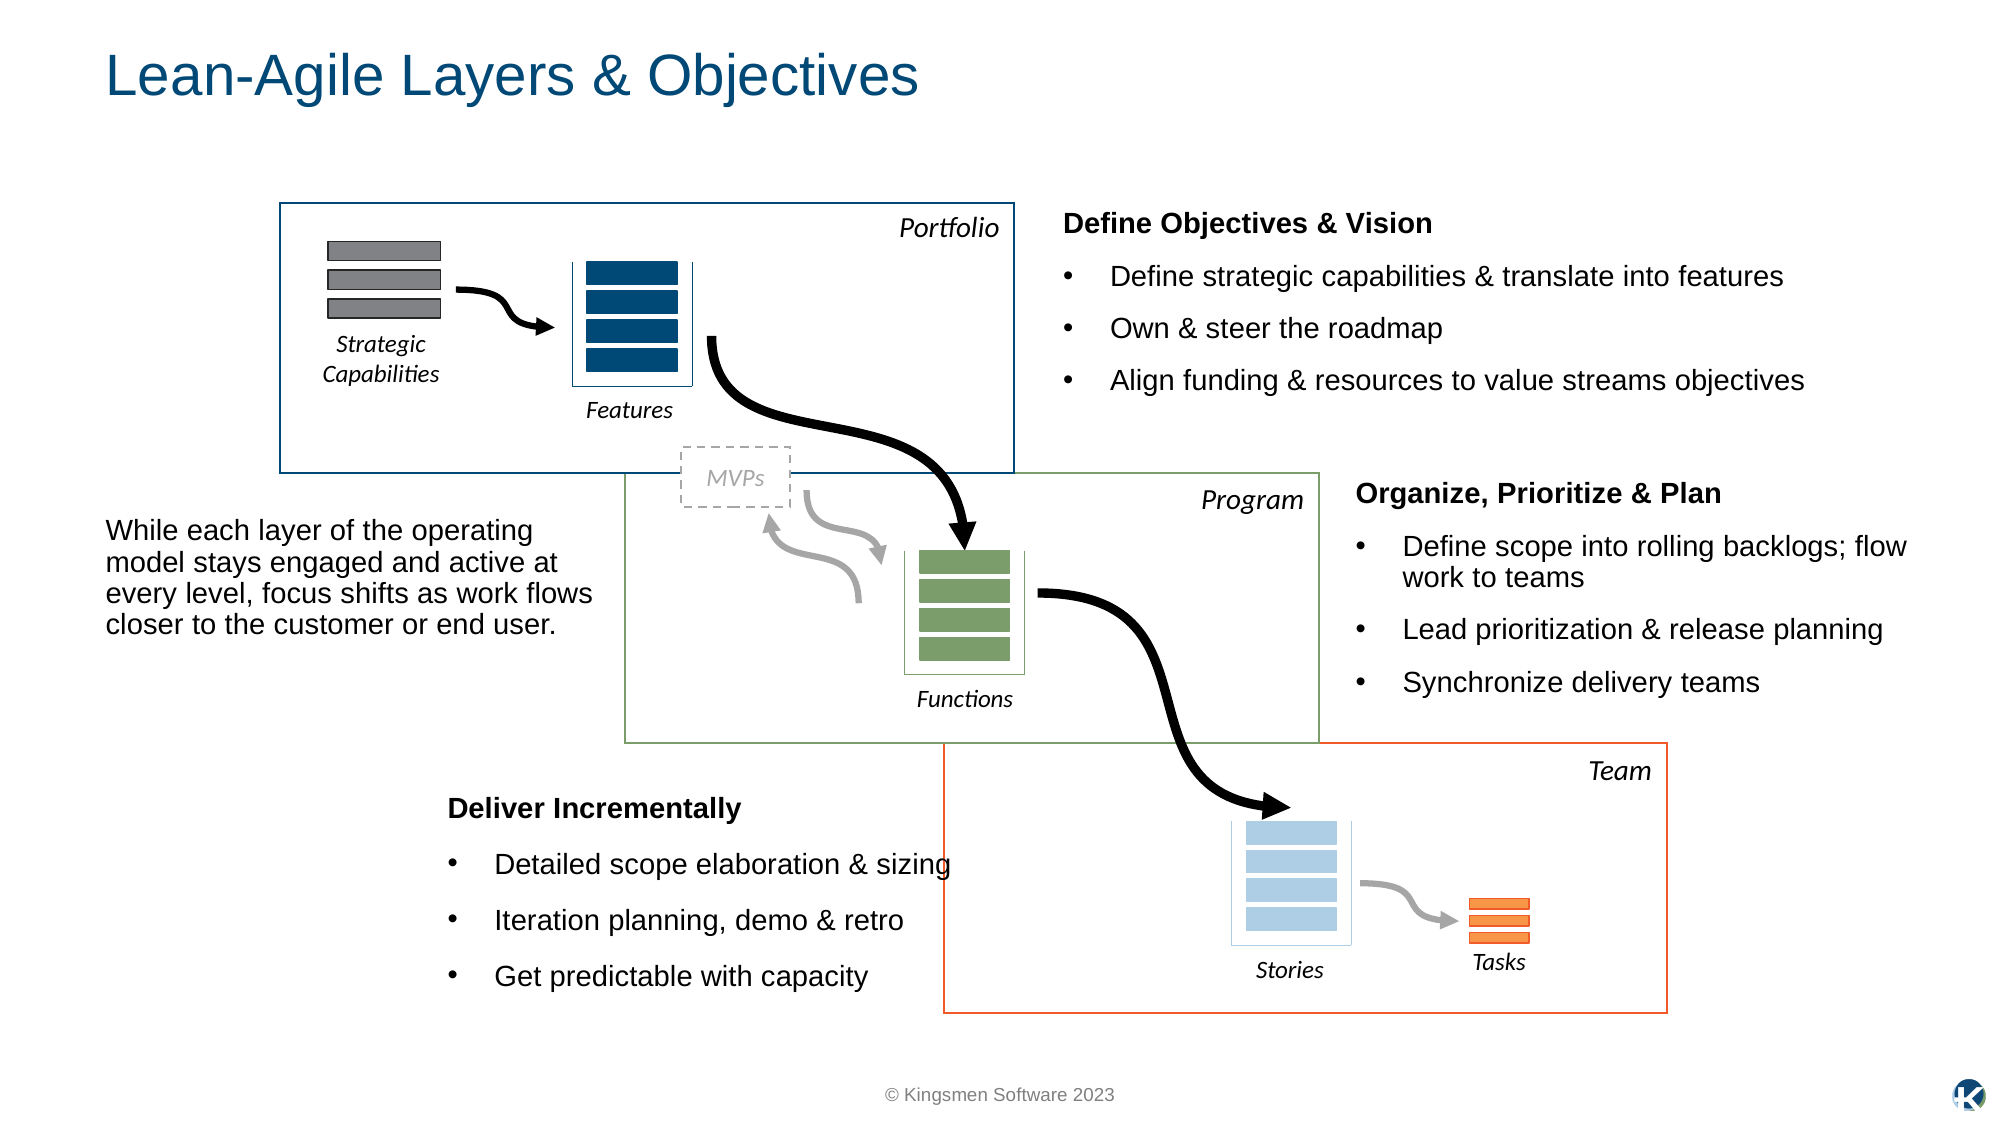

# Lean-Agile Layers & Objectives
Portfolio
Define Objectives & Vision
Define strategic capabilities & translate into features
Own & steer the roadmap
Align funding & resources to value streams objectives

Strategic Capabilities

Features
MVPs
Organize, Prioritize & Plan
Define scope into rolling backlogs; flow work to teams
Lead prioritization & release planning
Synchronize delivery teams
Program

While each layer of the operating model stays engaged and active at every level, focus shifts as work flows closer to the customer or end user.

Functions

Team
Deliver Incrementally
Detailed scope elaboration & sizing
Iteration planning, demo & retro
Get predictable with capacity

Stories

Tasks